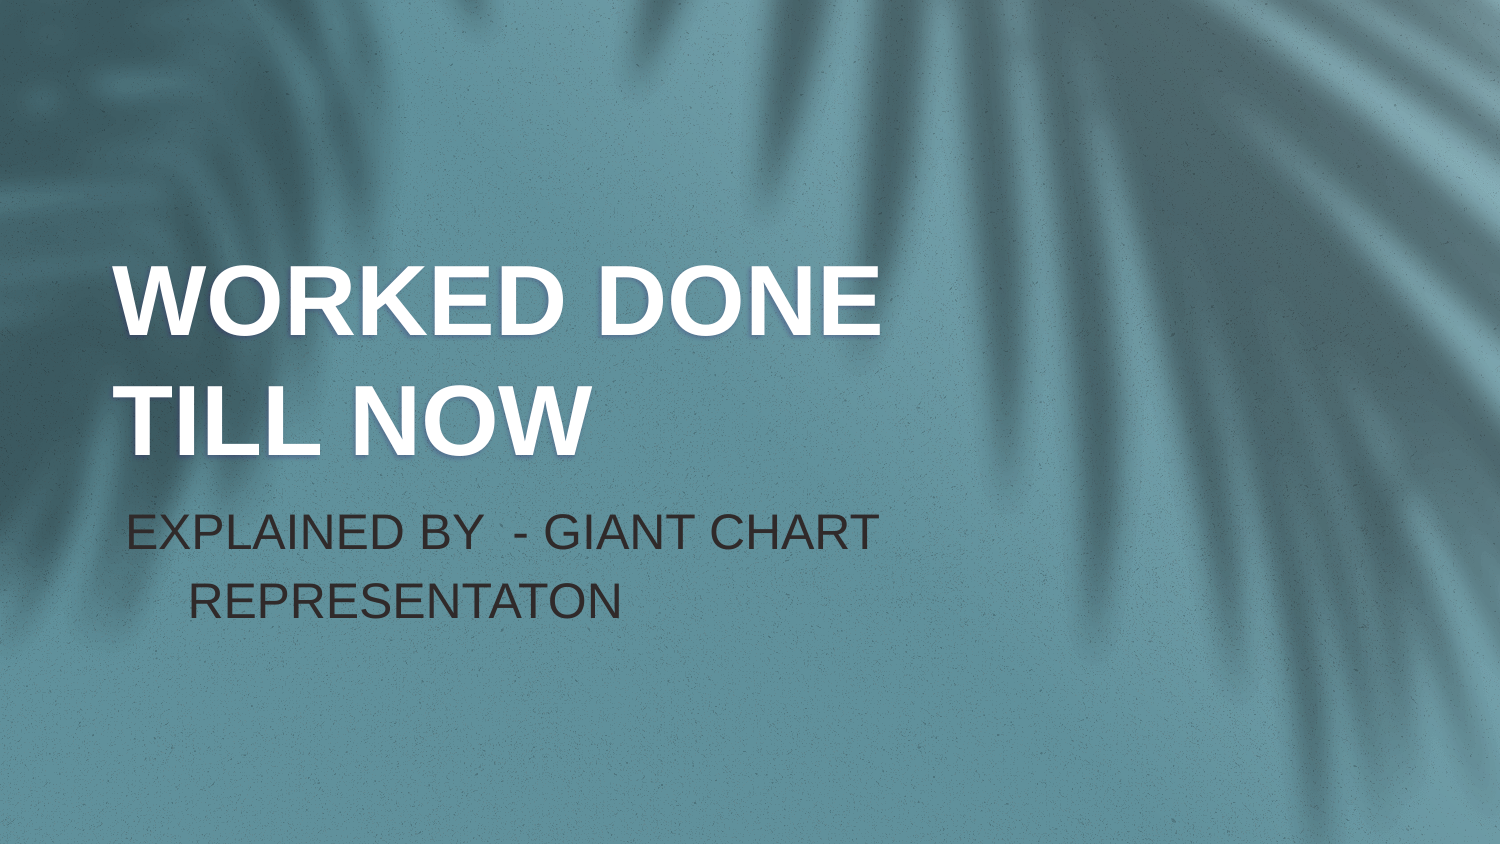

# WORKED DONE TILL NOW
EXPLAINED BY  - GIANT CHART REPRESENTATON